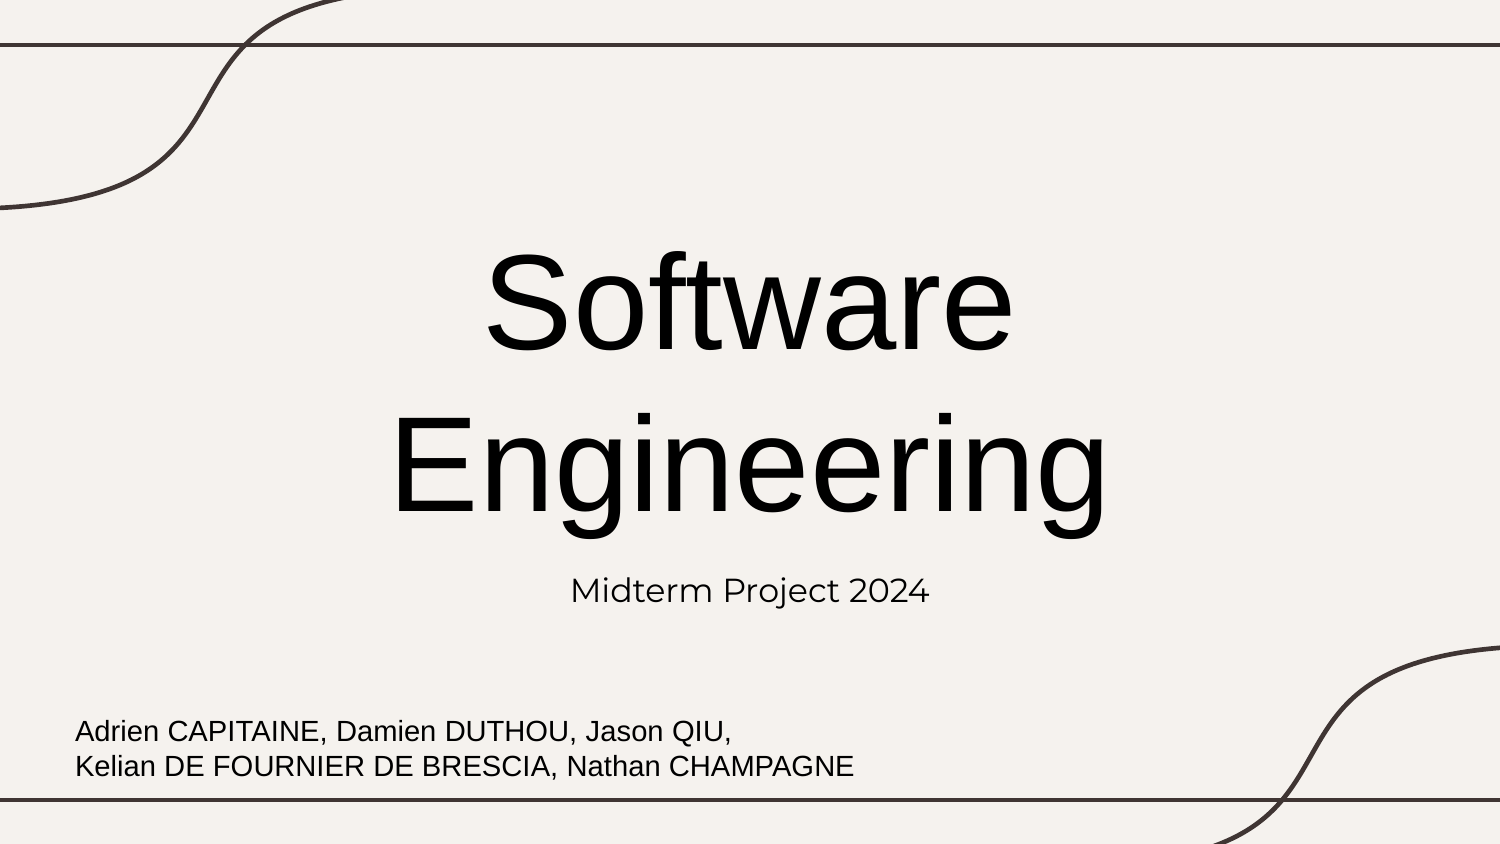

# Software Engineering
Midterm Project 2024
Adrien CAPITAINE, Damien DUTHOU, Jason QIU,
Kelian DE FOURNIER DE BRESCIA, Nathan CHAMPAGNE